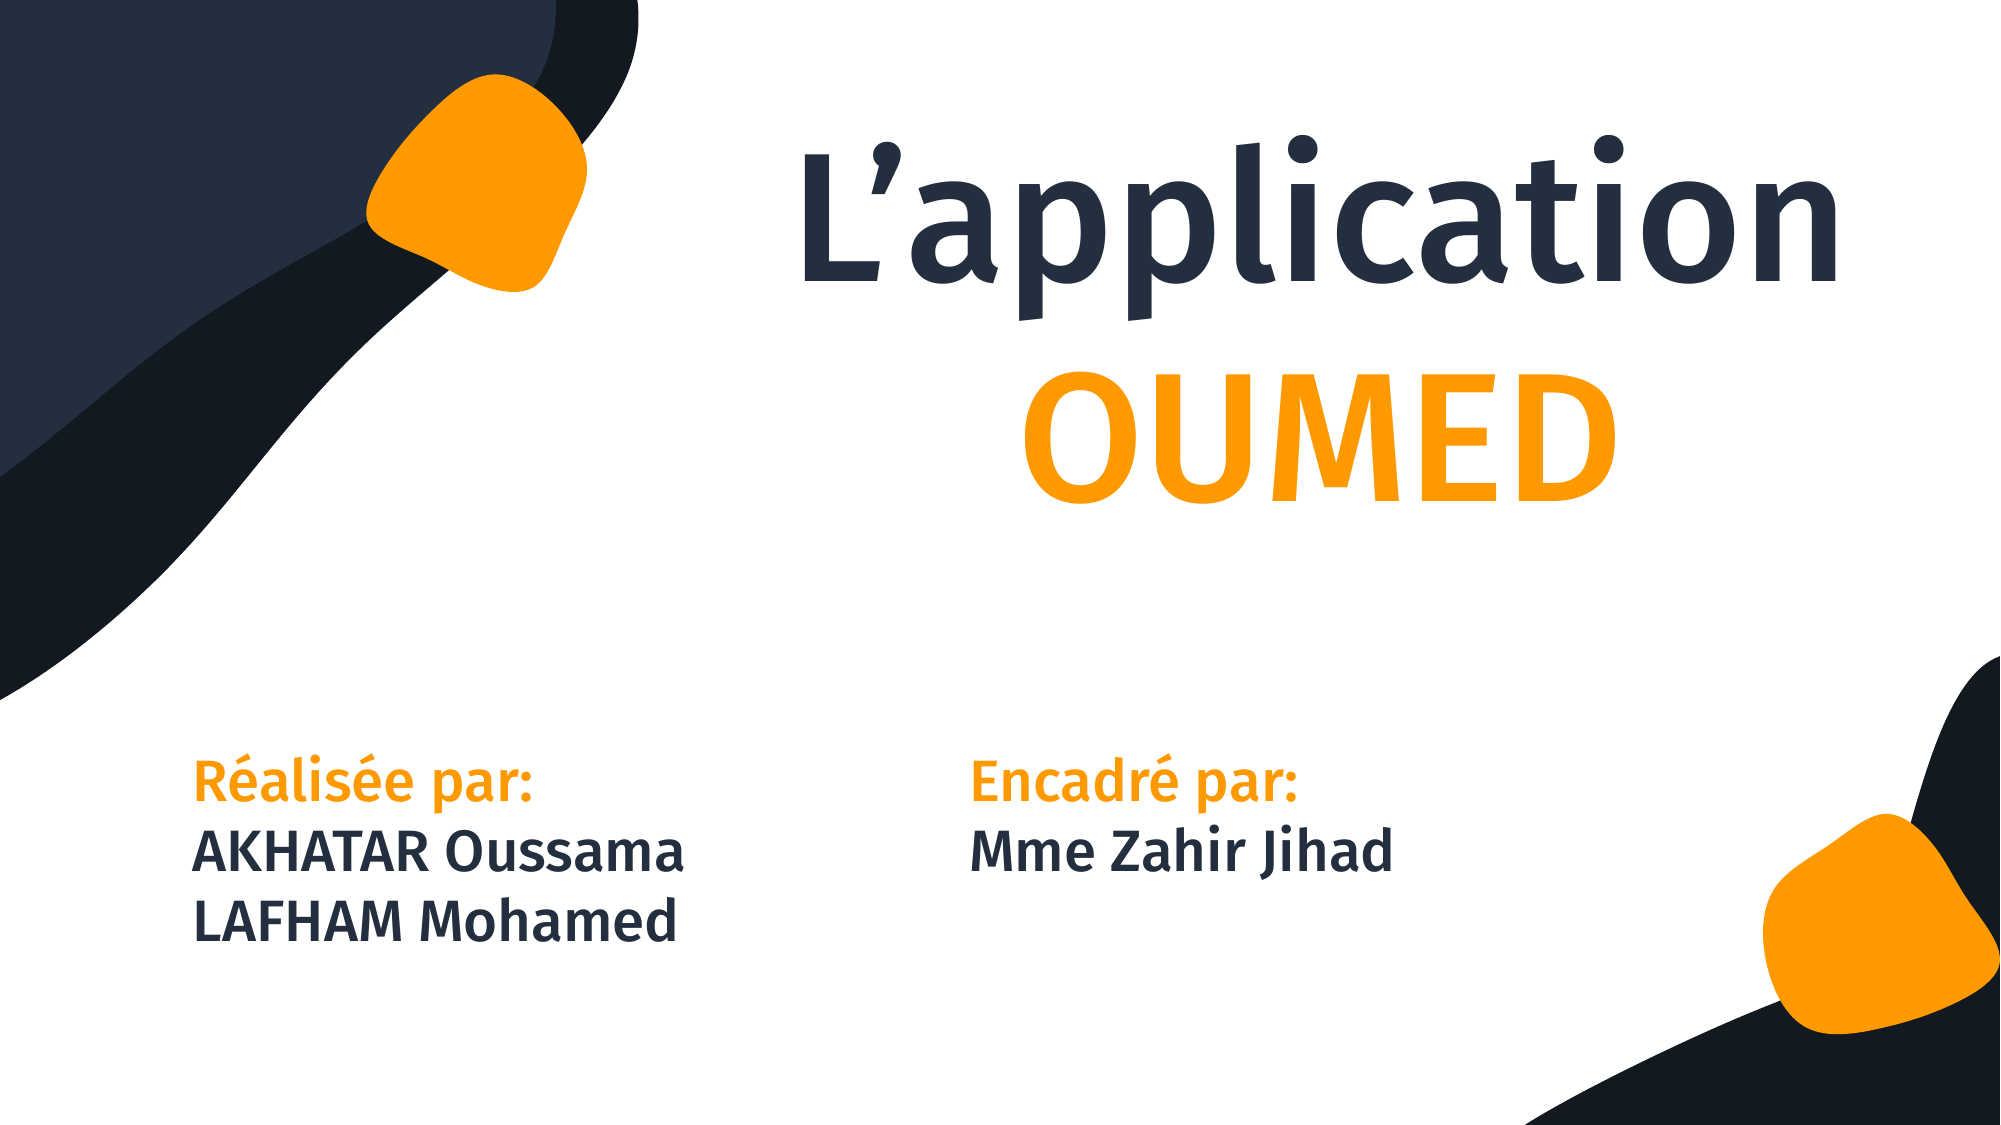

L’application
OUMED

Encadré par:
Mme Zahir Jihad
Réalisée par:
AKHATAR Oussama
LAFHAM Mohamed